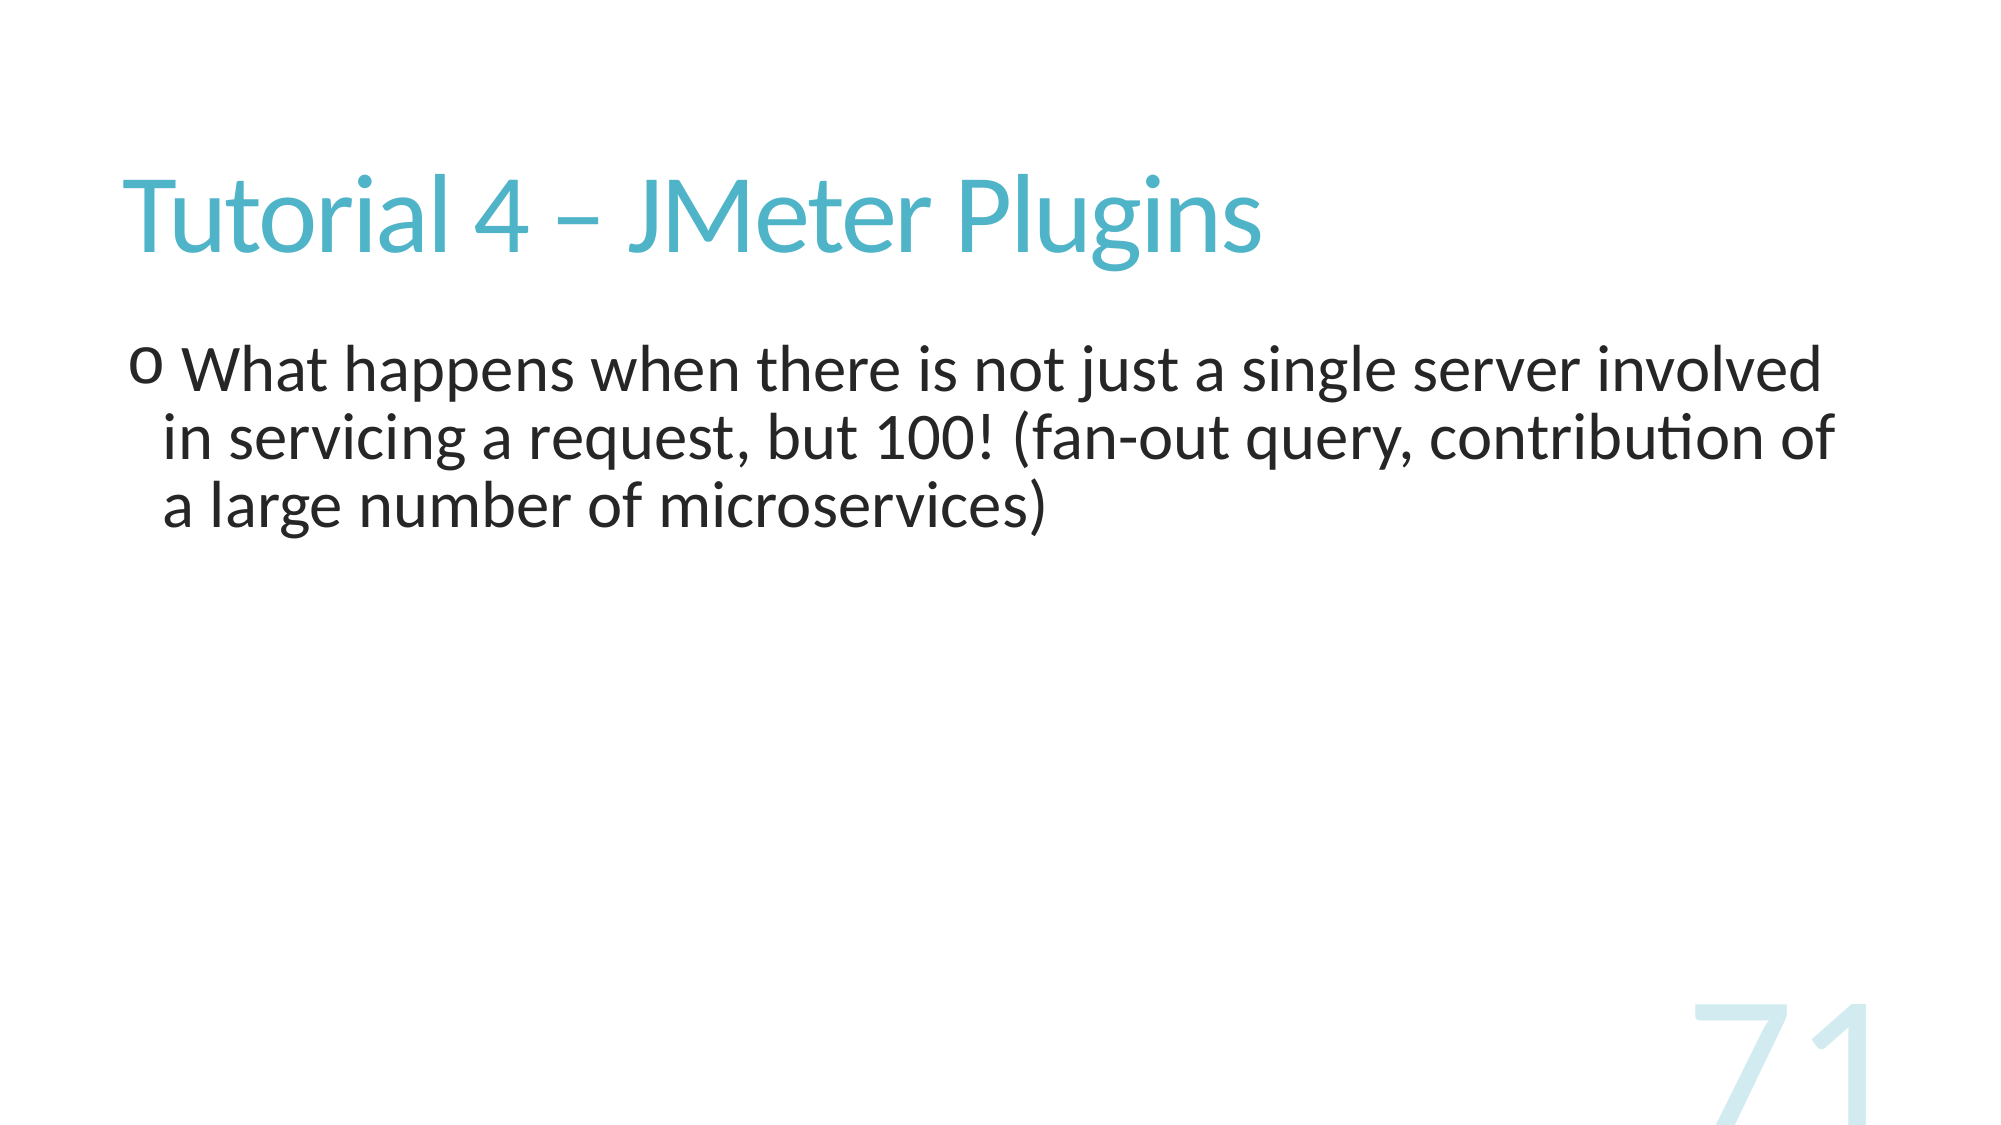

# Tutorial 4 – JMeter Plugins
 What happens when there is not just a single server involved in servicing a request, but 100! (fan-out query, contribution of a large number of microservices)
71